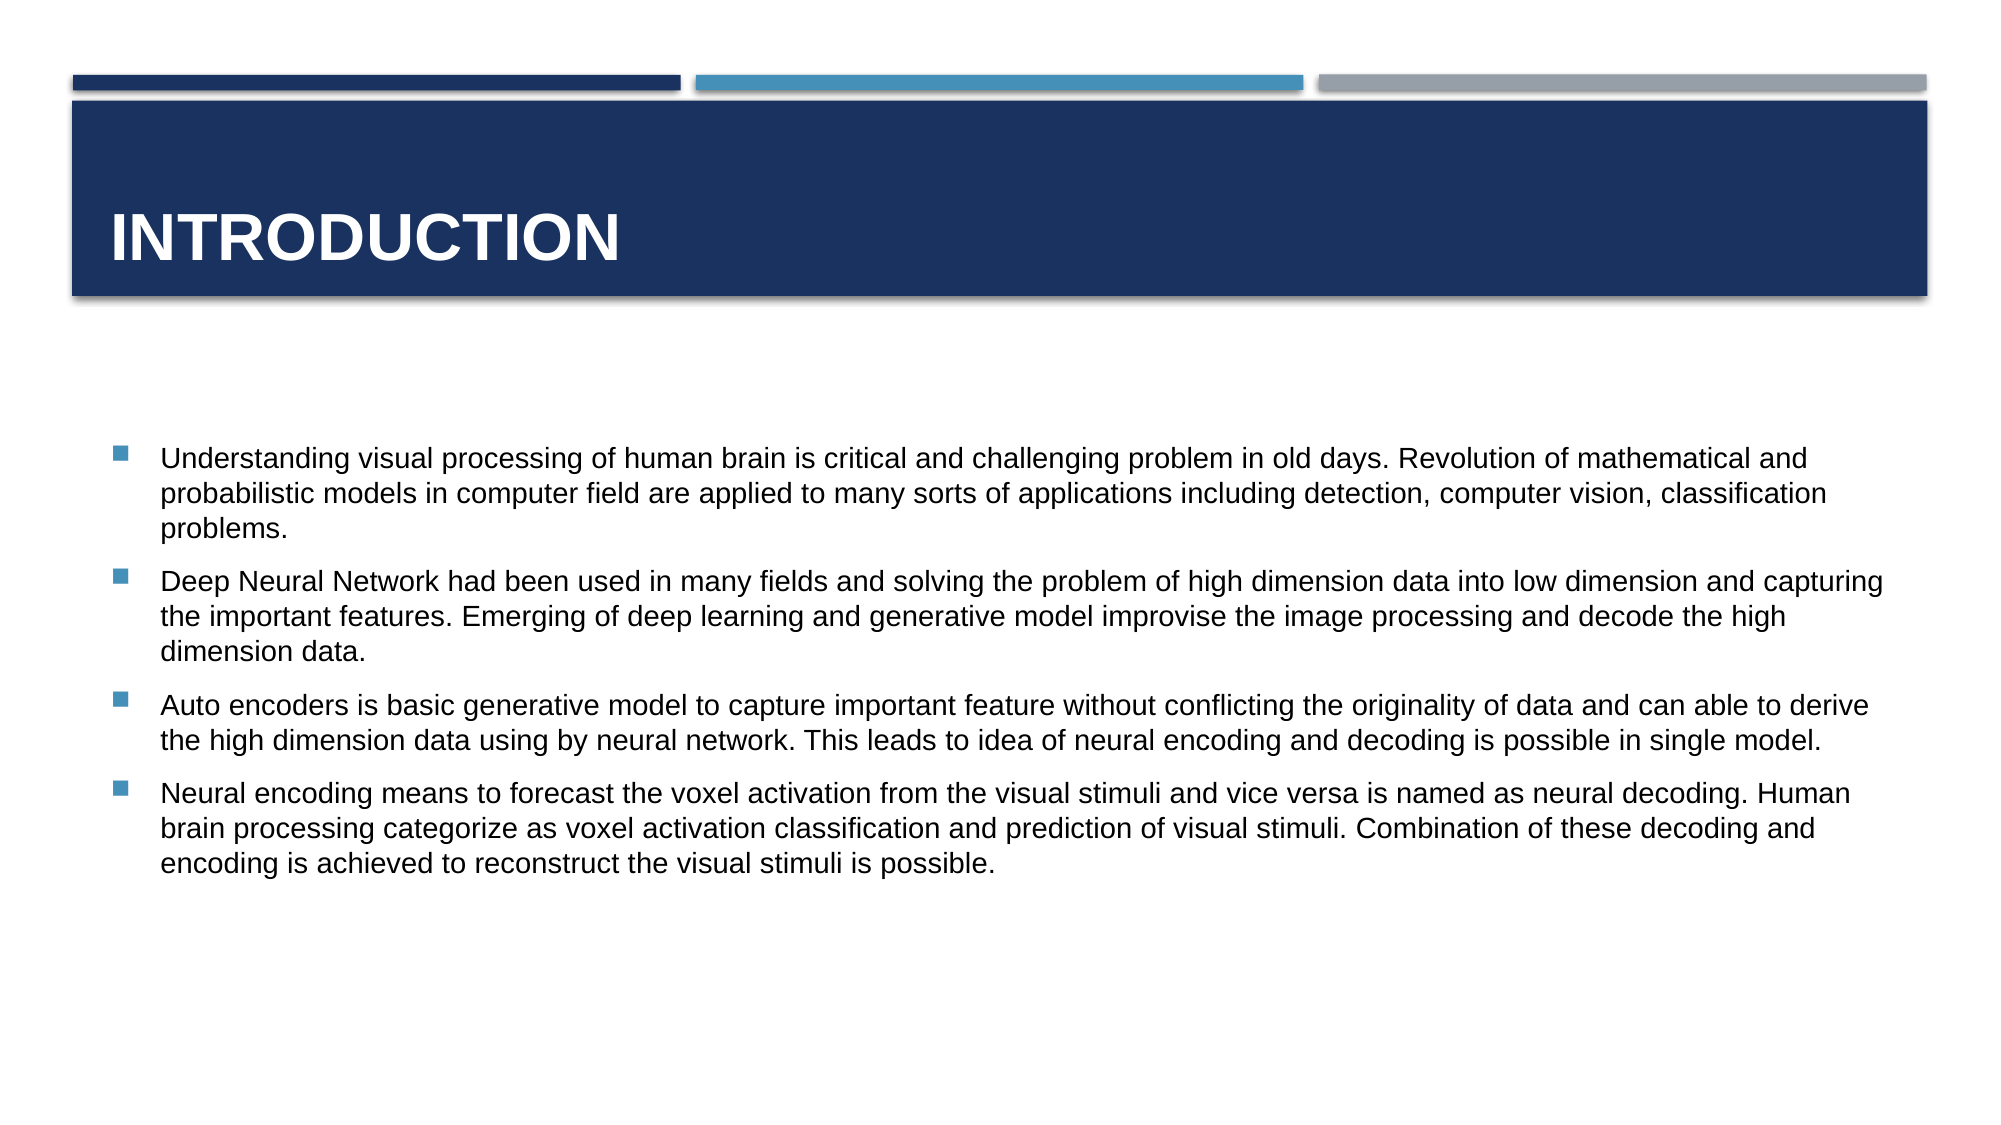

# introduction
Understanding visual processing of human brain is critical and challenging problem in old days. Revolution of mathematical and probabilistic models in computer field are applied to many sorts of applications including detection, computer vision, classification problems.
Deep Neural Network had been used in many fields and solving the problem of high dimension data into low dimension and capturing the important features. Emerging of deep learning and generative model improvise the image processing and decode the high dimension data.
Auto encoders is basic generative model to capture important feature without conflicting the originality of data and can able to derive the high dimension data using by neural network. This leads to idea of neural encoding and decoding is possible in single model.
Neural encoding means to forecast the voxel activation from the visual stimuli and vice versa is named as neural decoding. Human brain processing categorize as voxel activation classification and prediction of visual stimuli. Combination of these decoding and encoding is achieved to reconstruct the visual stimuli is possible.